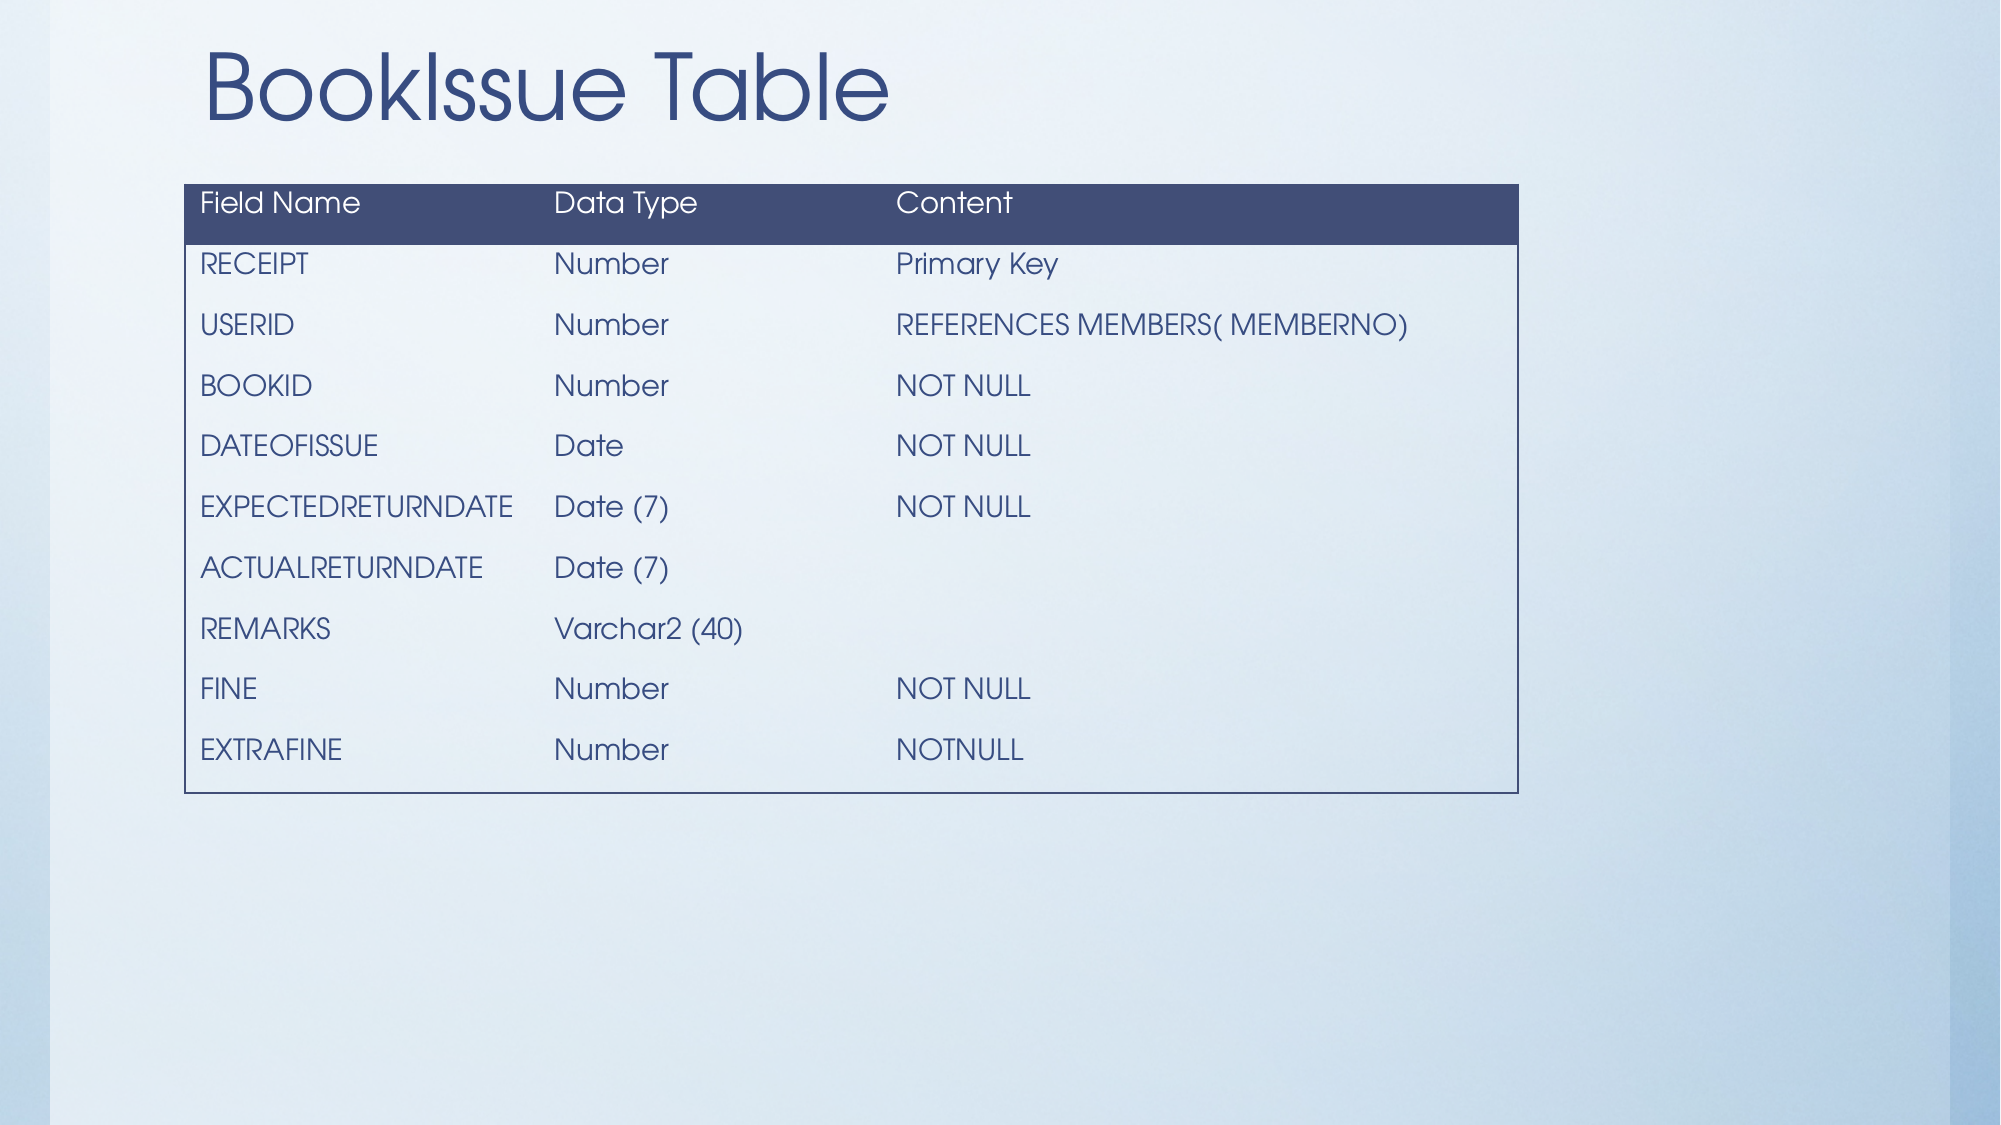

# BookIssue Table
| Field Name | Data Type | Content |
| --- | --- | --- |
| RECEIPT | Number | Primary Key |
| USERID | Number | REFERENCES MEMBERS( MEMBERNO) |
| BOOKID | Number | NOT NULL |
| DATEOFISSUE | Date | NOT NULL |
| EXPECTEDRETURNDATE | Date (7) | NOT NULL |
| ACTUALRETURNDATE | Date (7) |  |
| REMARKS | Varchar2 (40) |  |
| FINE | Number | NOT NULL |
| EXTRAFINE | Number | NOTNULL |